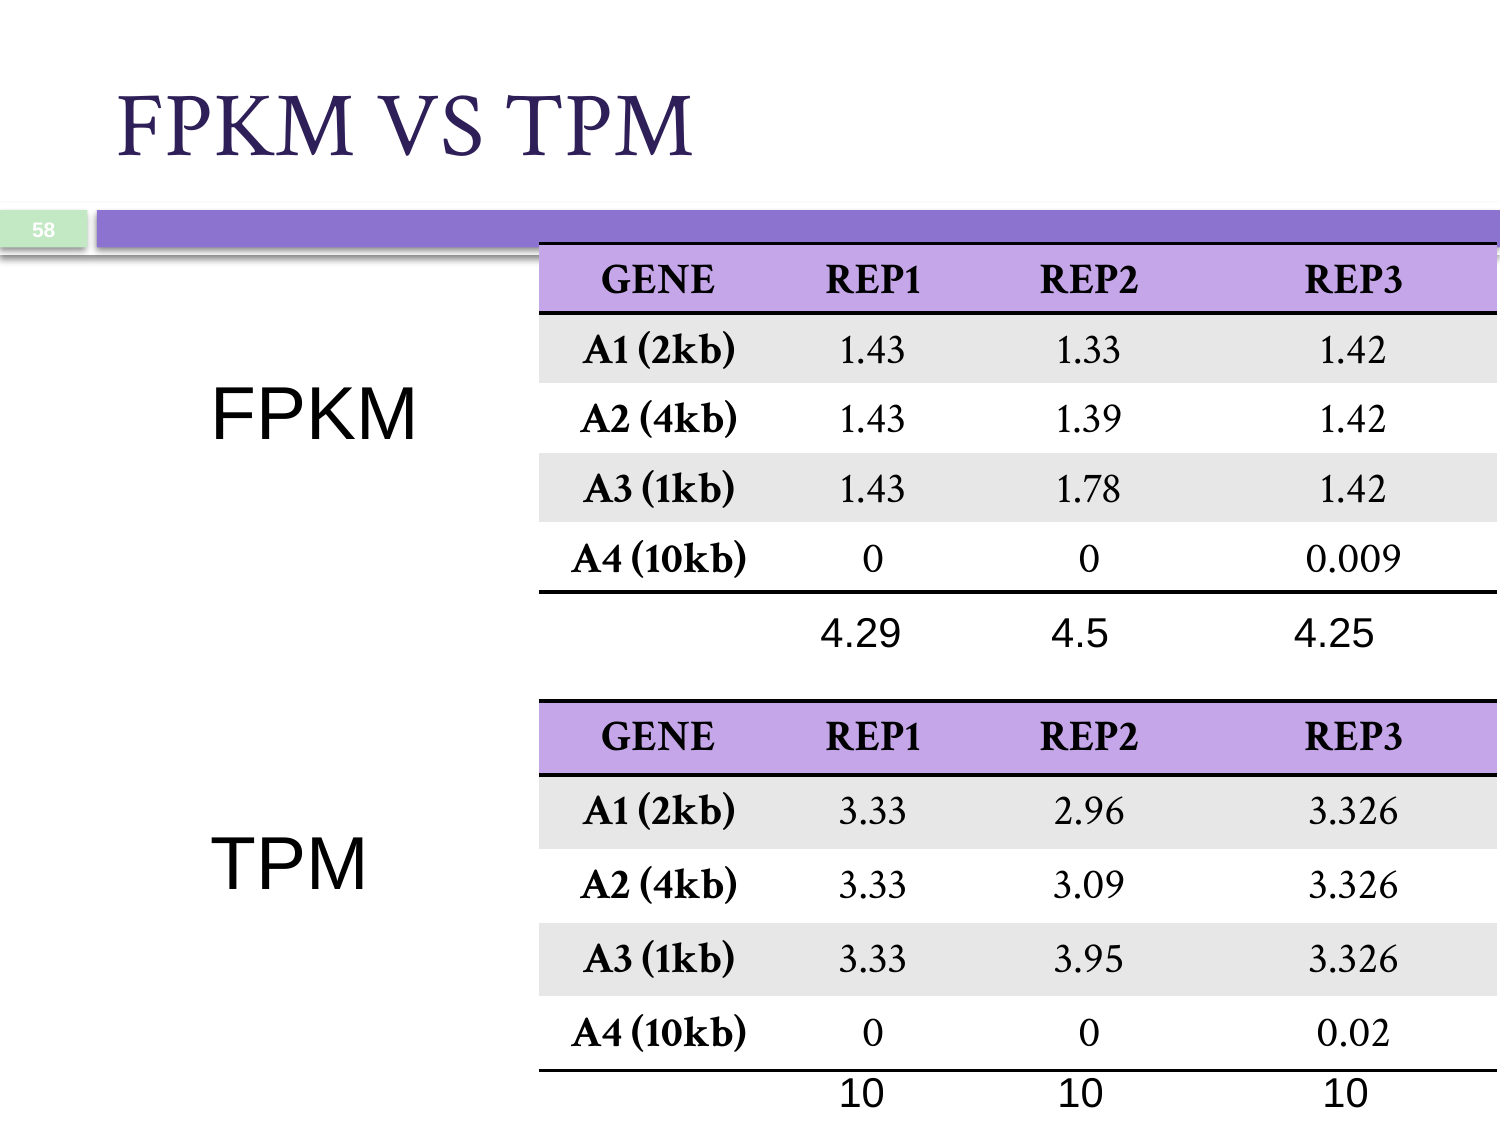

# FPKM VS TPM
58
| GENE | REP1 | REP2 | REP3 |
| --- | --- | --- | --- |
| A1 (2kb) | 1.43 | 1.33 | 1.42 |
| A2 (4kb) | 1.43 | 1.39 | 1.42 |
| A3 (1kb) | 1.43 | 1.78 | 1.42 |
| A4 (10kb) | 0 | 0 | 0.009 |
FPKM

TPM
           4.29             4.5		4.25
| GENE | REP1 | REP2 | REP3 |
| --- | --- | --- | --- |
| A1 (2kb) | 3.33 | 2.96 | 3.326 |
| A2 (4kb) | 3.33 | 3.09 | 3.326 |
| A3 (1kb) | 3.33 | 3.95 | 3.326 |
| A4 (10kb) | 0 | 0 | 0.02 |
           10               10                   10